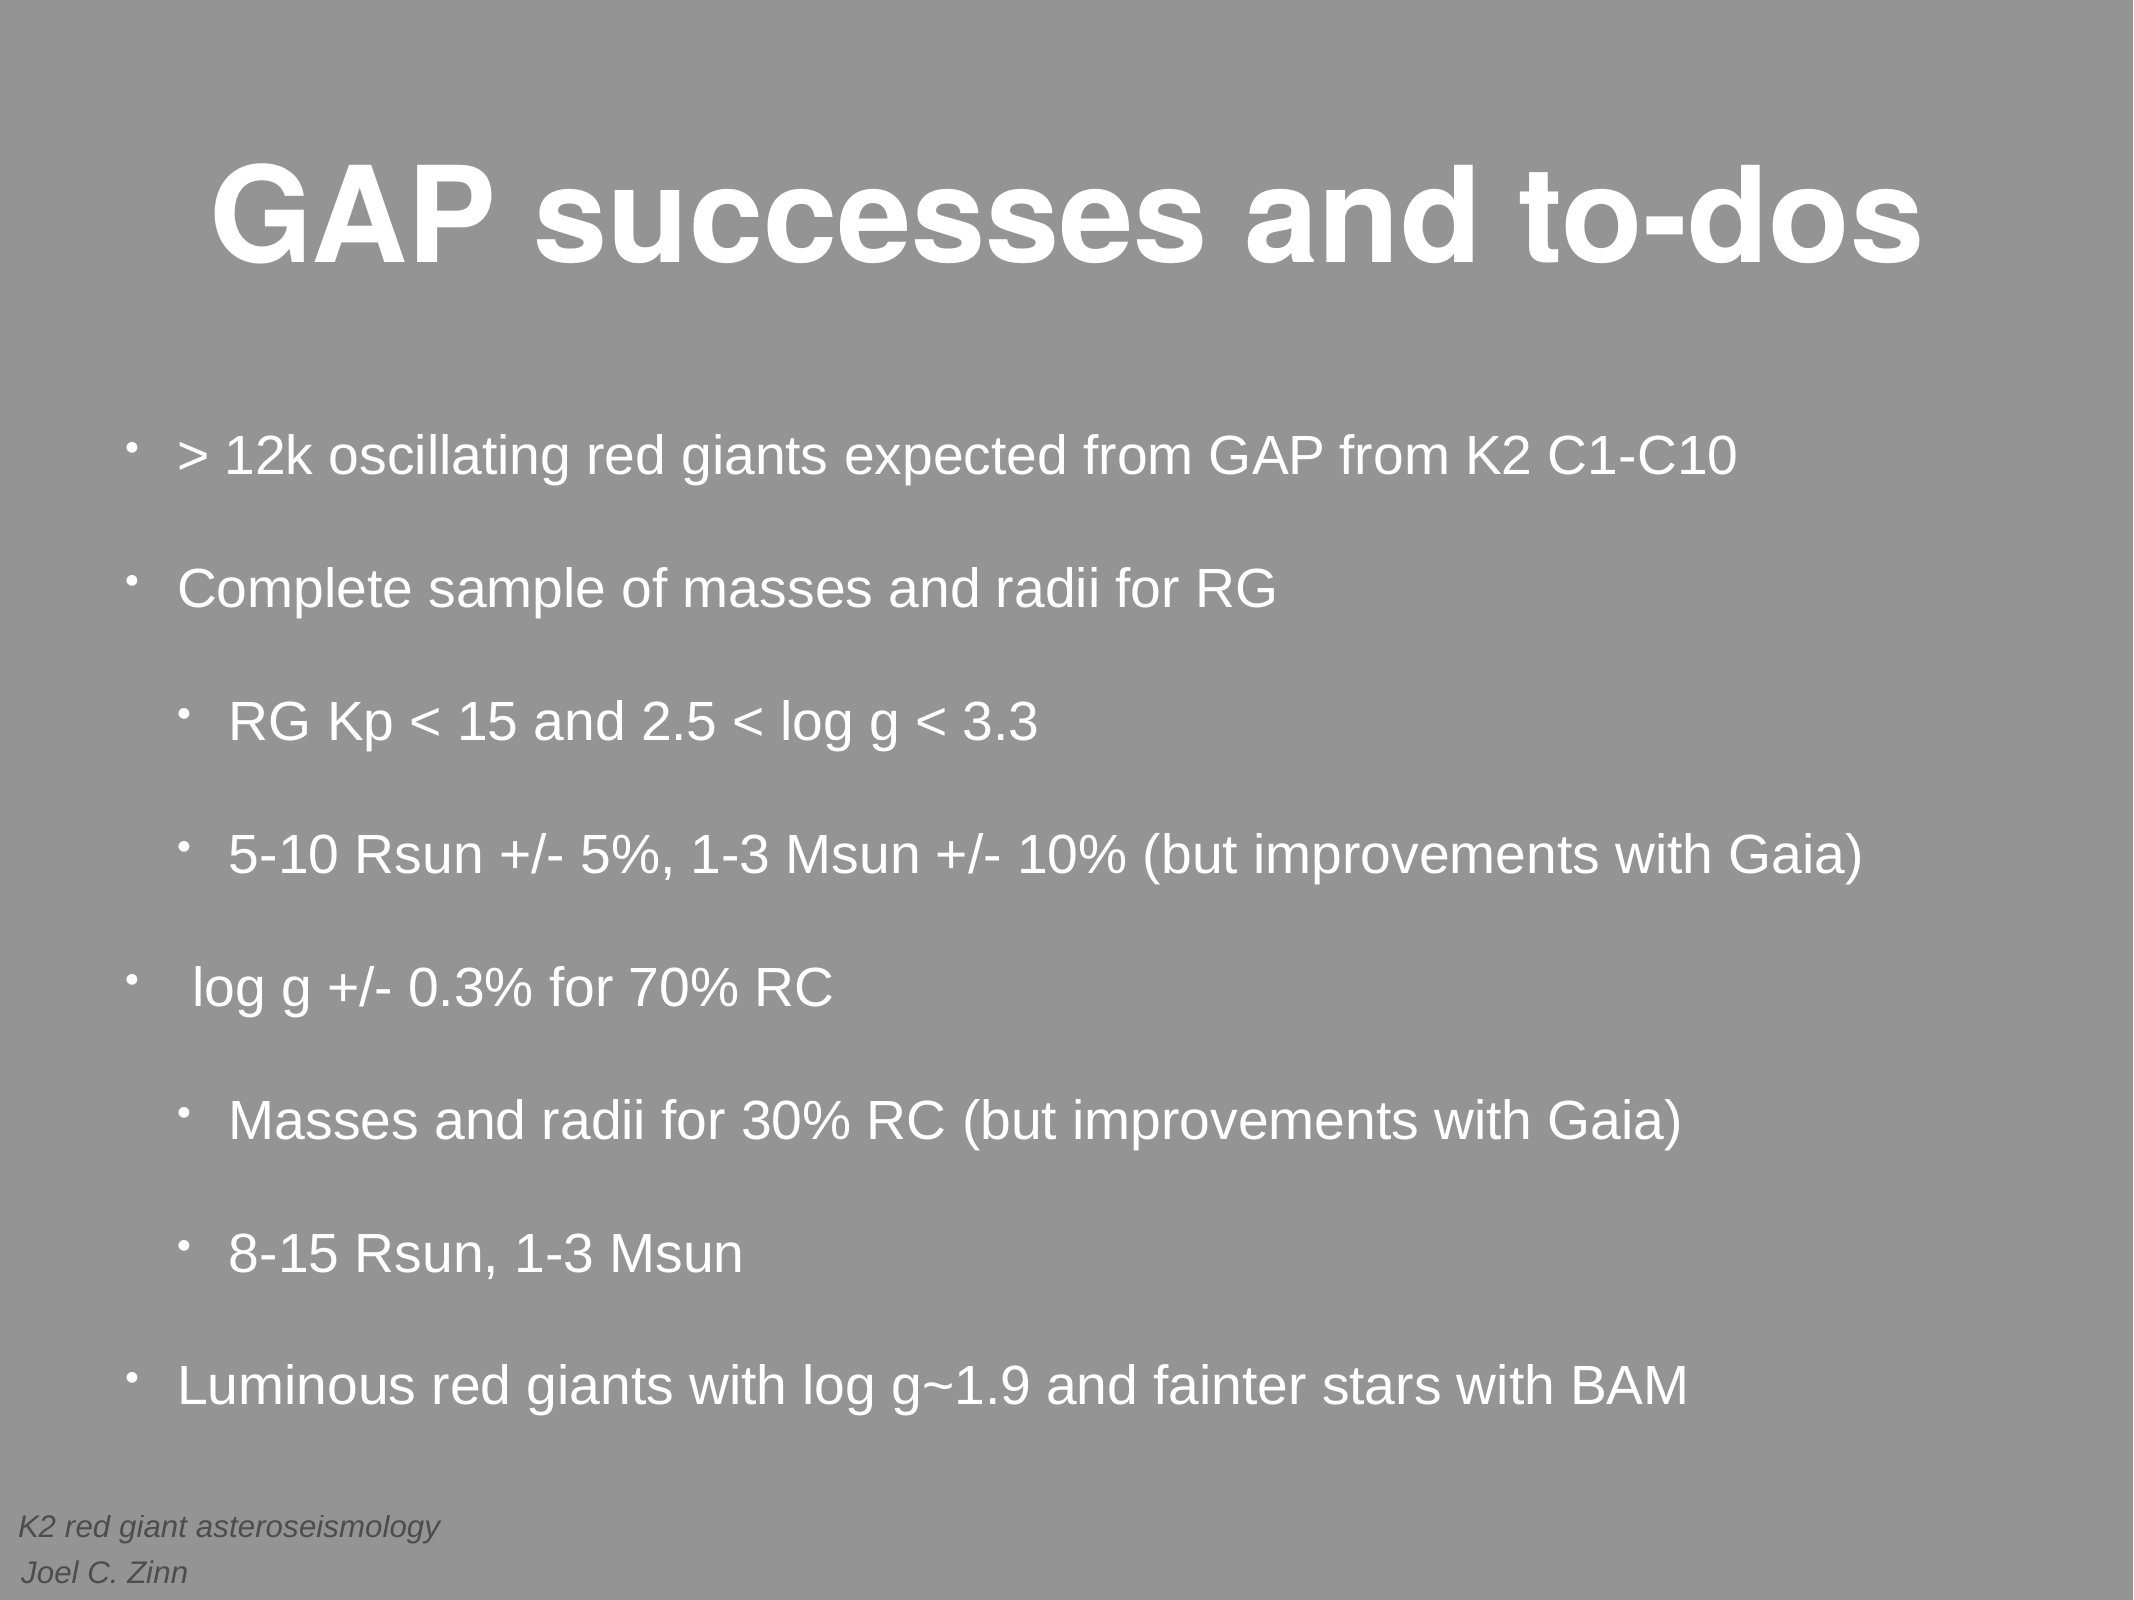

# GAP successes and to-dos
> 12k oscillating red giants expected from GAP from K2 C1-C10
Complete sample of masses and radii for RG
RG Kp < 15 and 2.5 < log g < 3.3
5-10 Rsun +/- 5%, 1-3 Msun +/- 10% (but improvements with Gaia)
 log g +/- 0.3% for 70% RC
Masses and radii for 30% RC (but improvements with Gaia)
8-15 Rsun, 1-3 Msun
Luminous red giants with log g~1.9 and fainter stars with BAM
K2 red giant asteroseismology
 Joel C. Zinn